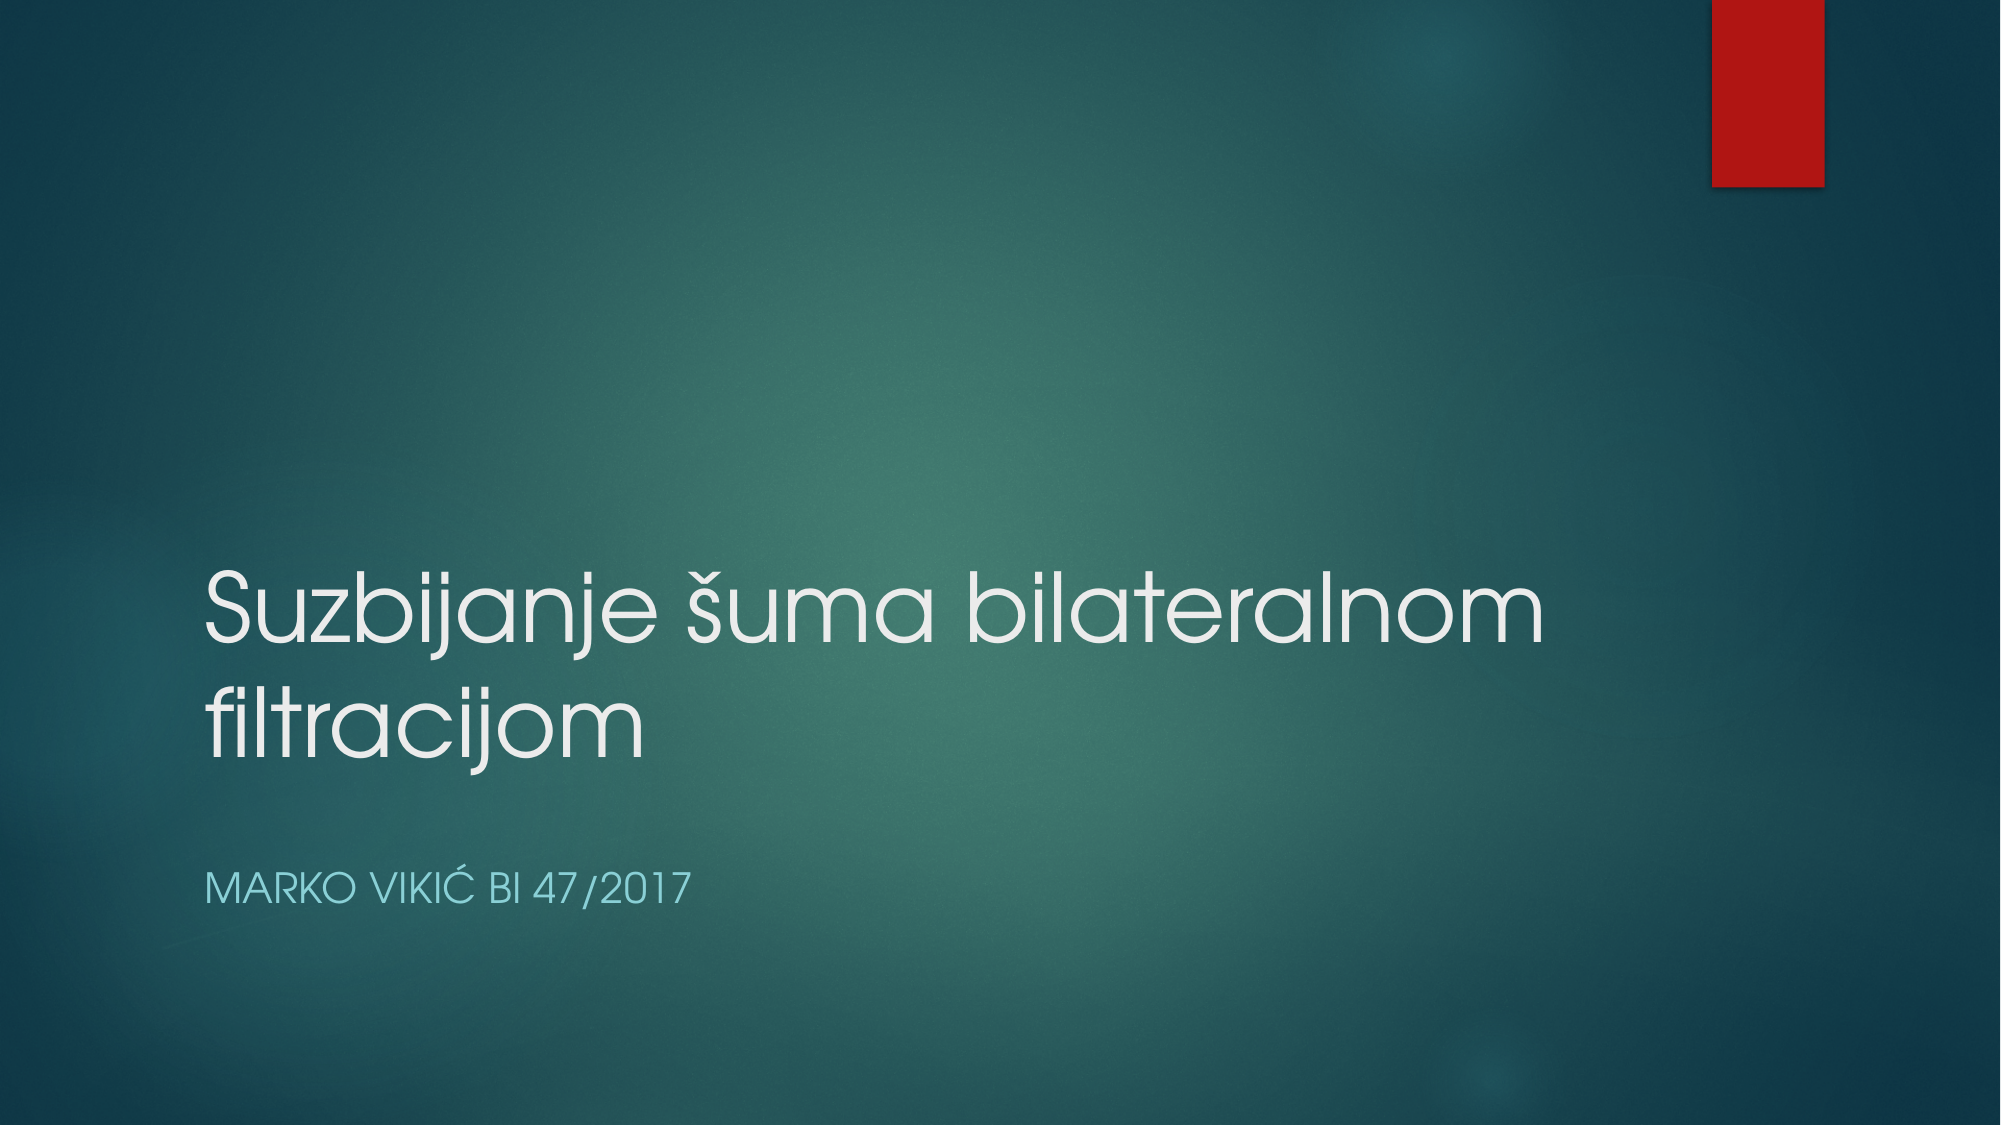

# Suzbijanje šuma bilateralnom filtracijom

Marko Vikić BI 47/2017